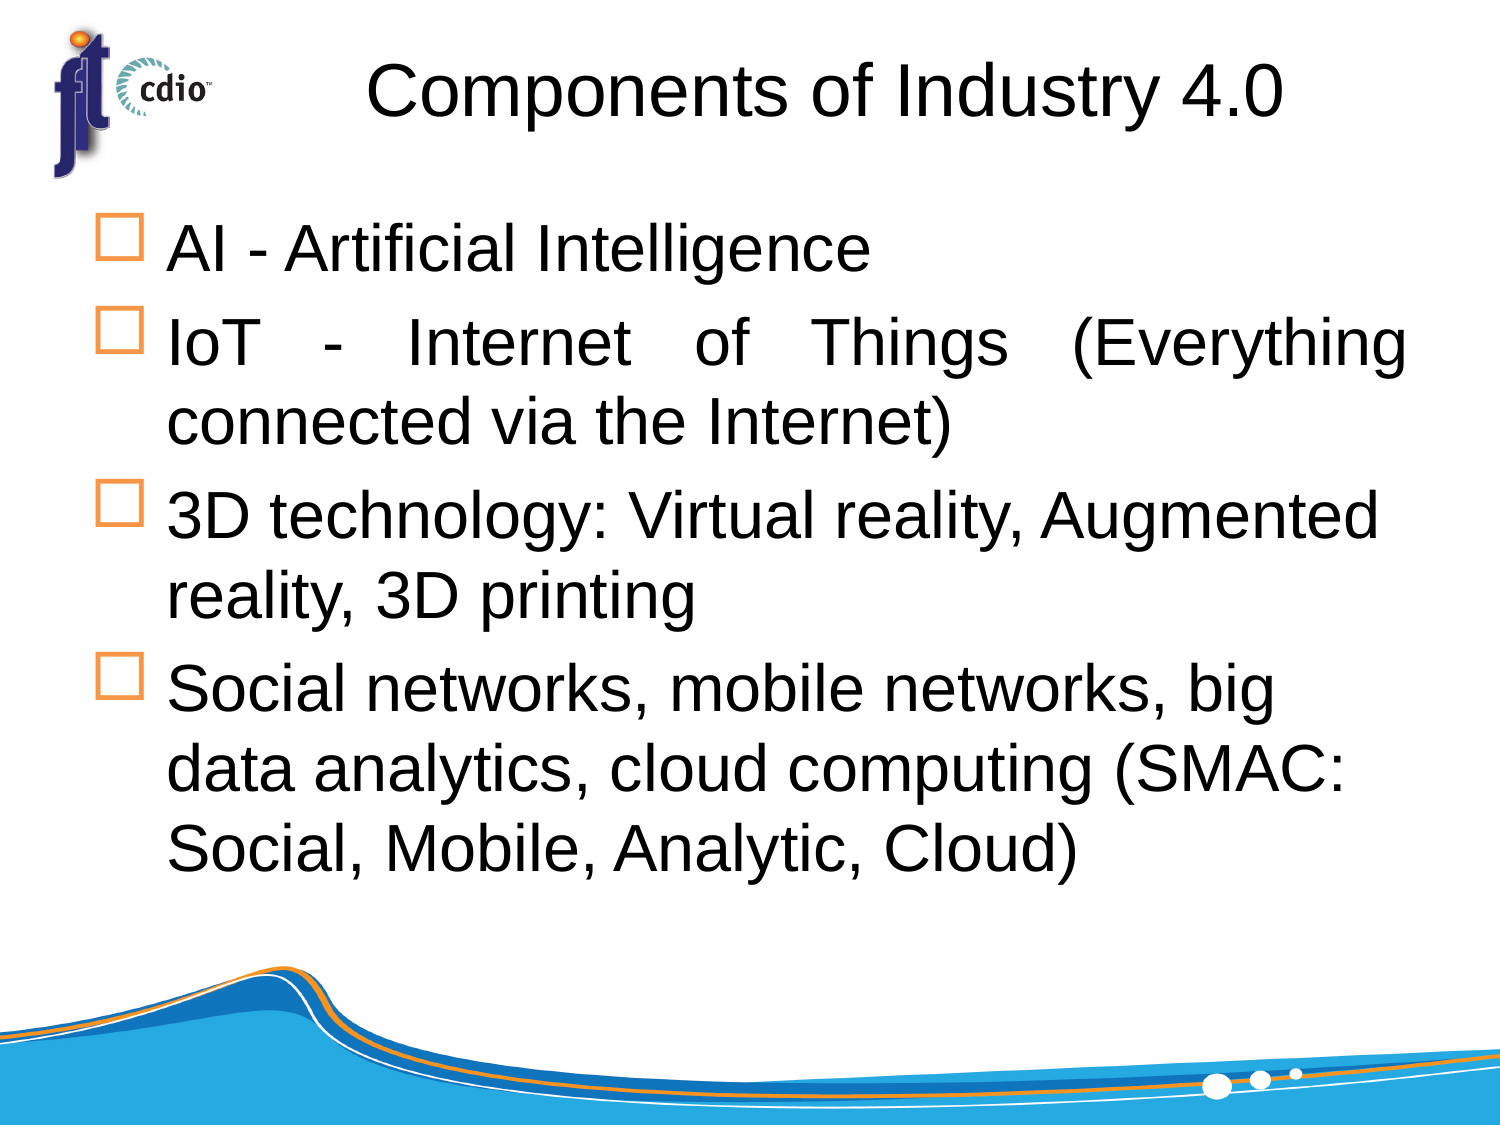

# Components of Industry 4.0
AI - Artificial Intelligence
IoT - Internet of Things (Everything connected via the Internet)
3D technology: Virtual reality, Augmented reality, 3D printing
Social networks, mobile networks, big data analytics, cloud computing (SMAC: Social, Mobile, Analytic, Cloud)